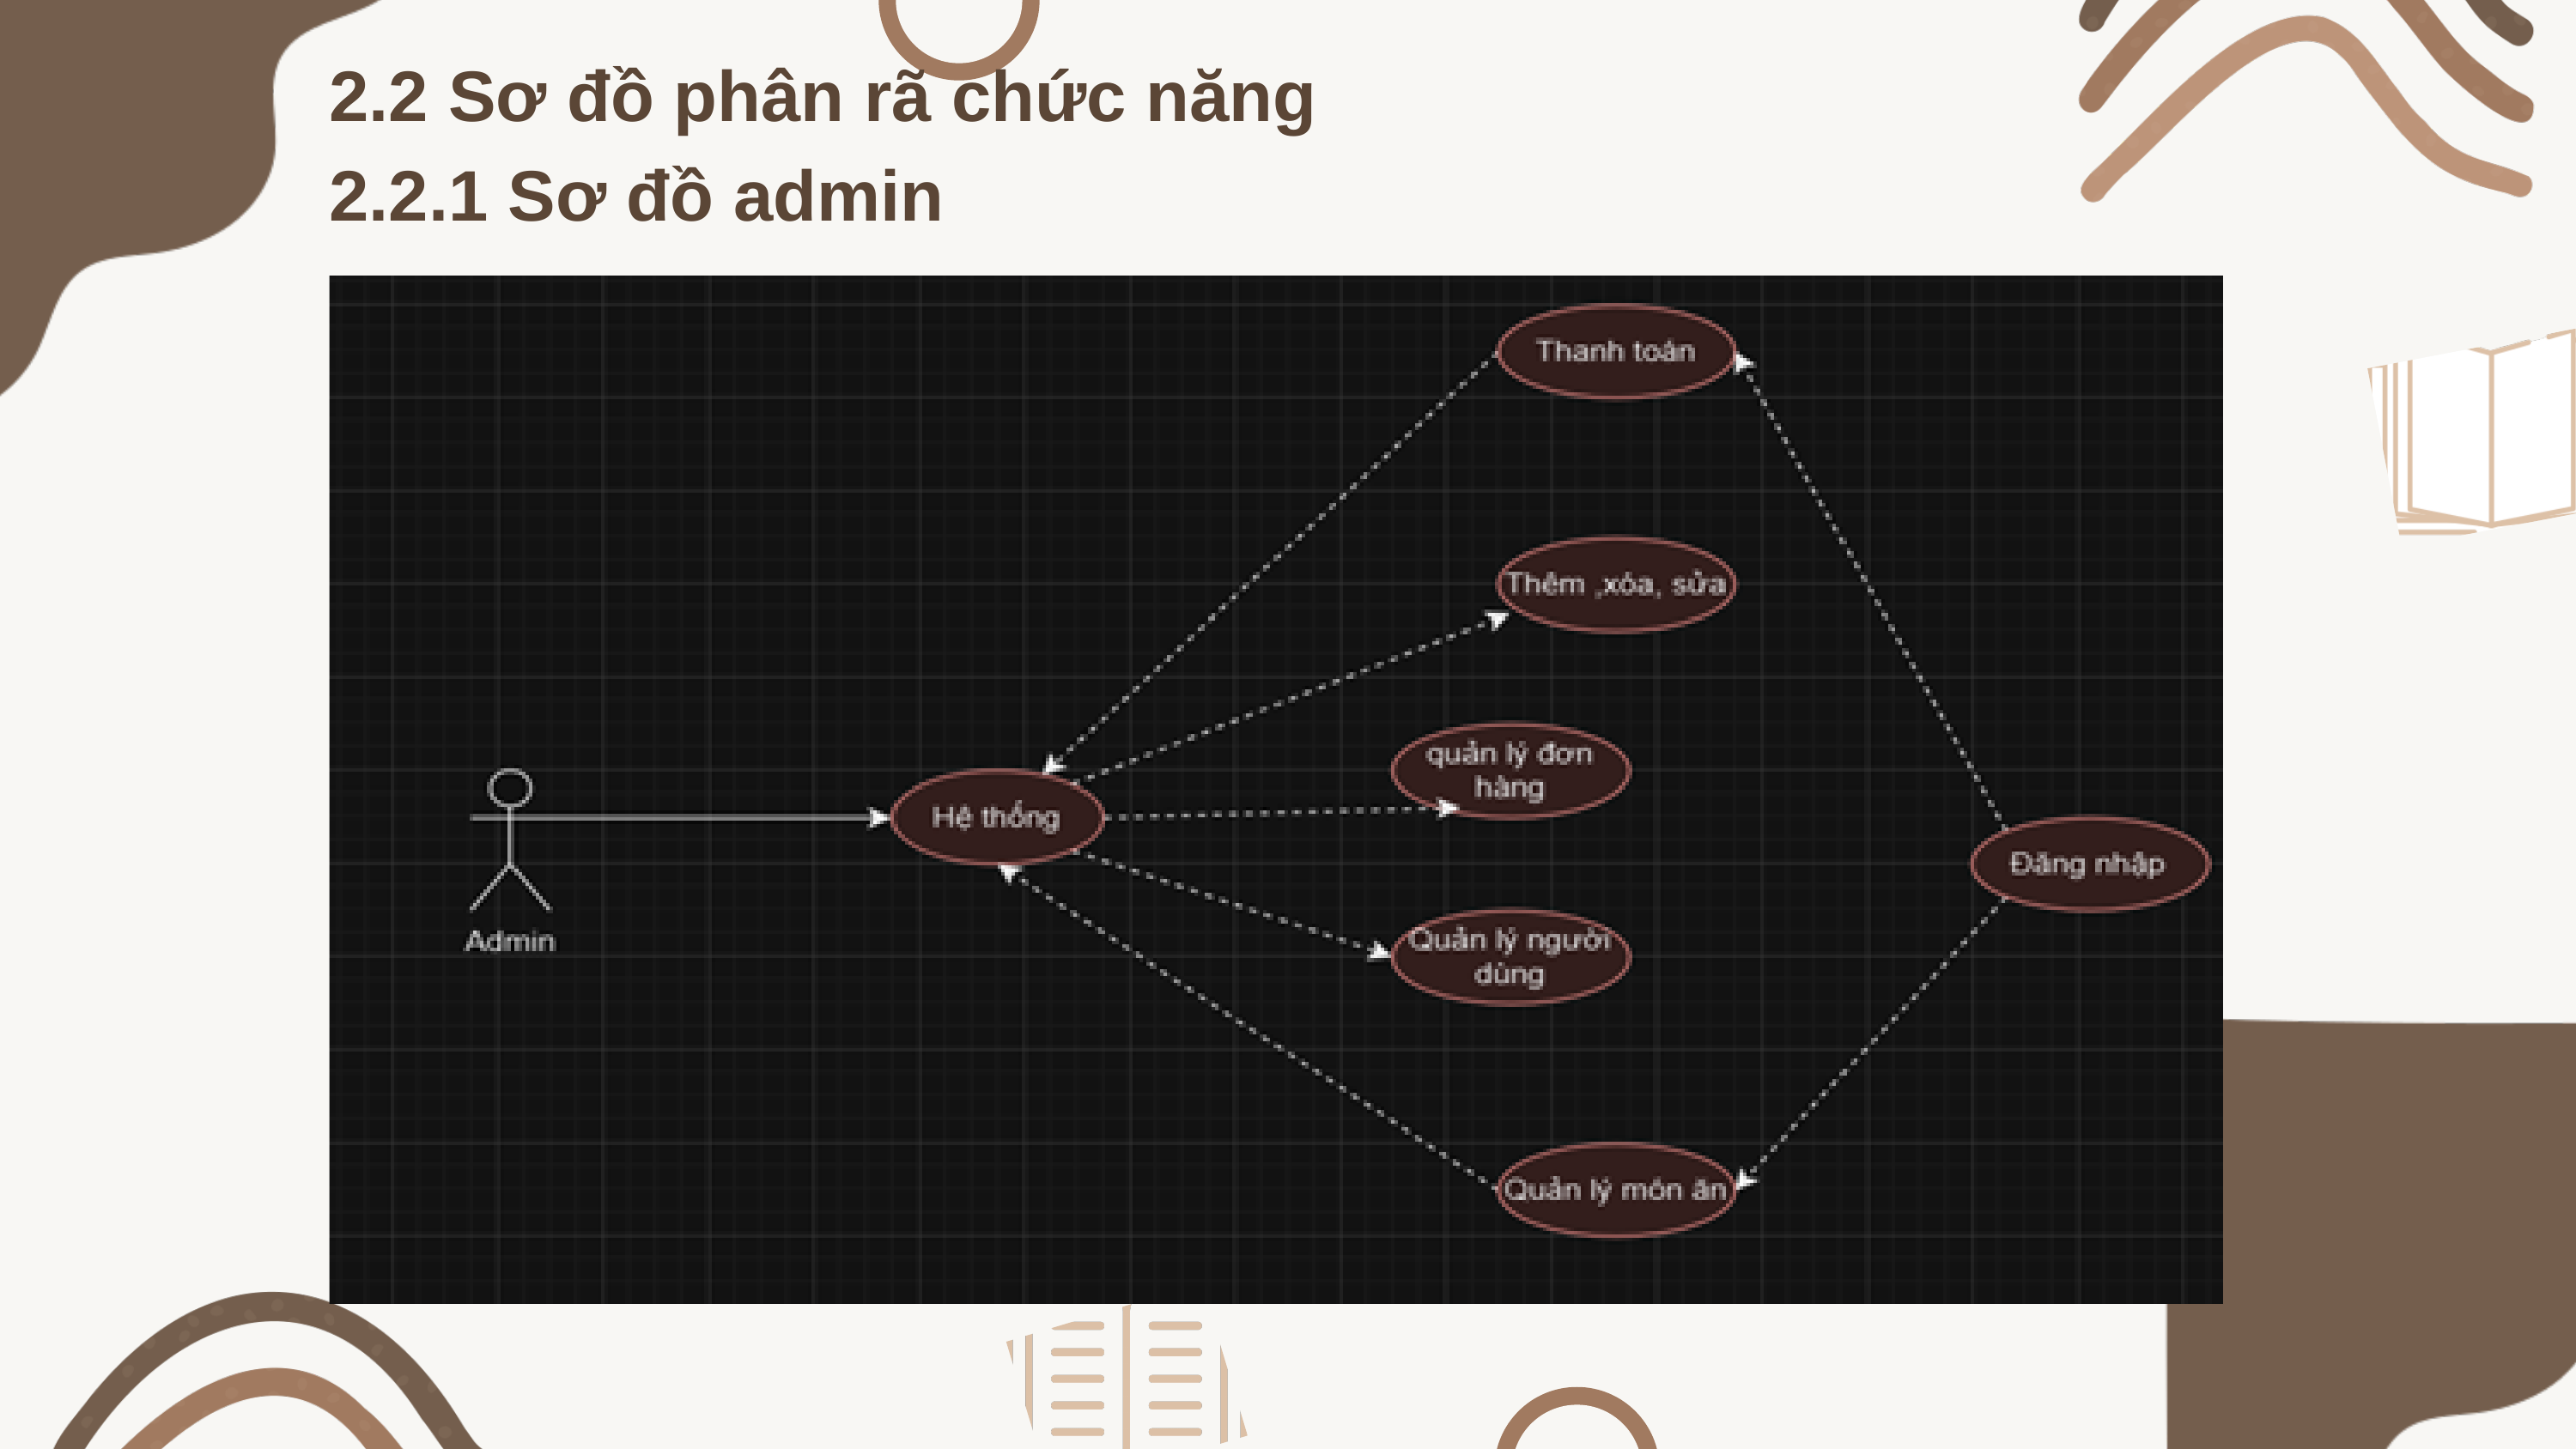

2.2 Sơ đồ phân rã chức năng
2.2.1 Sơ đồ admin